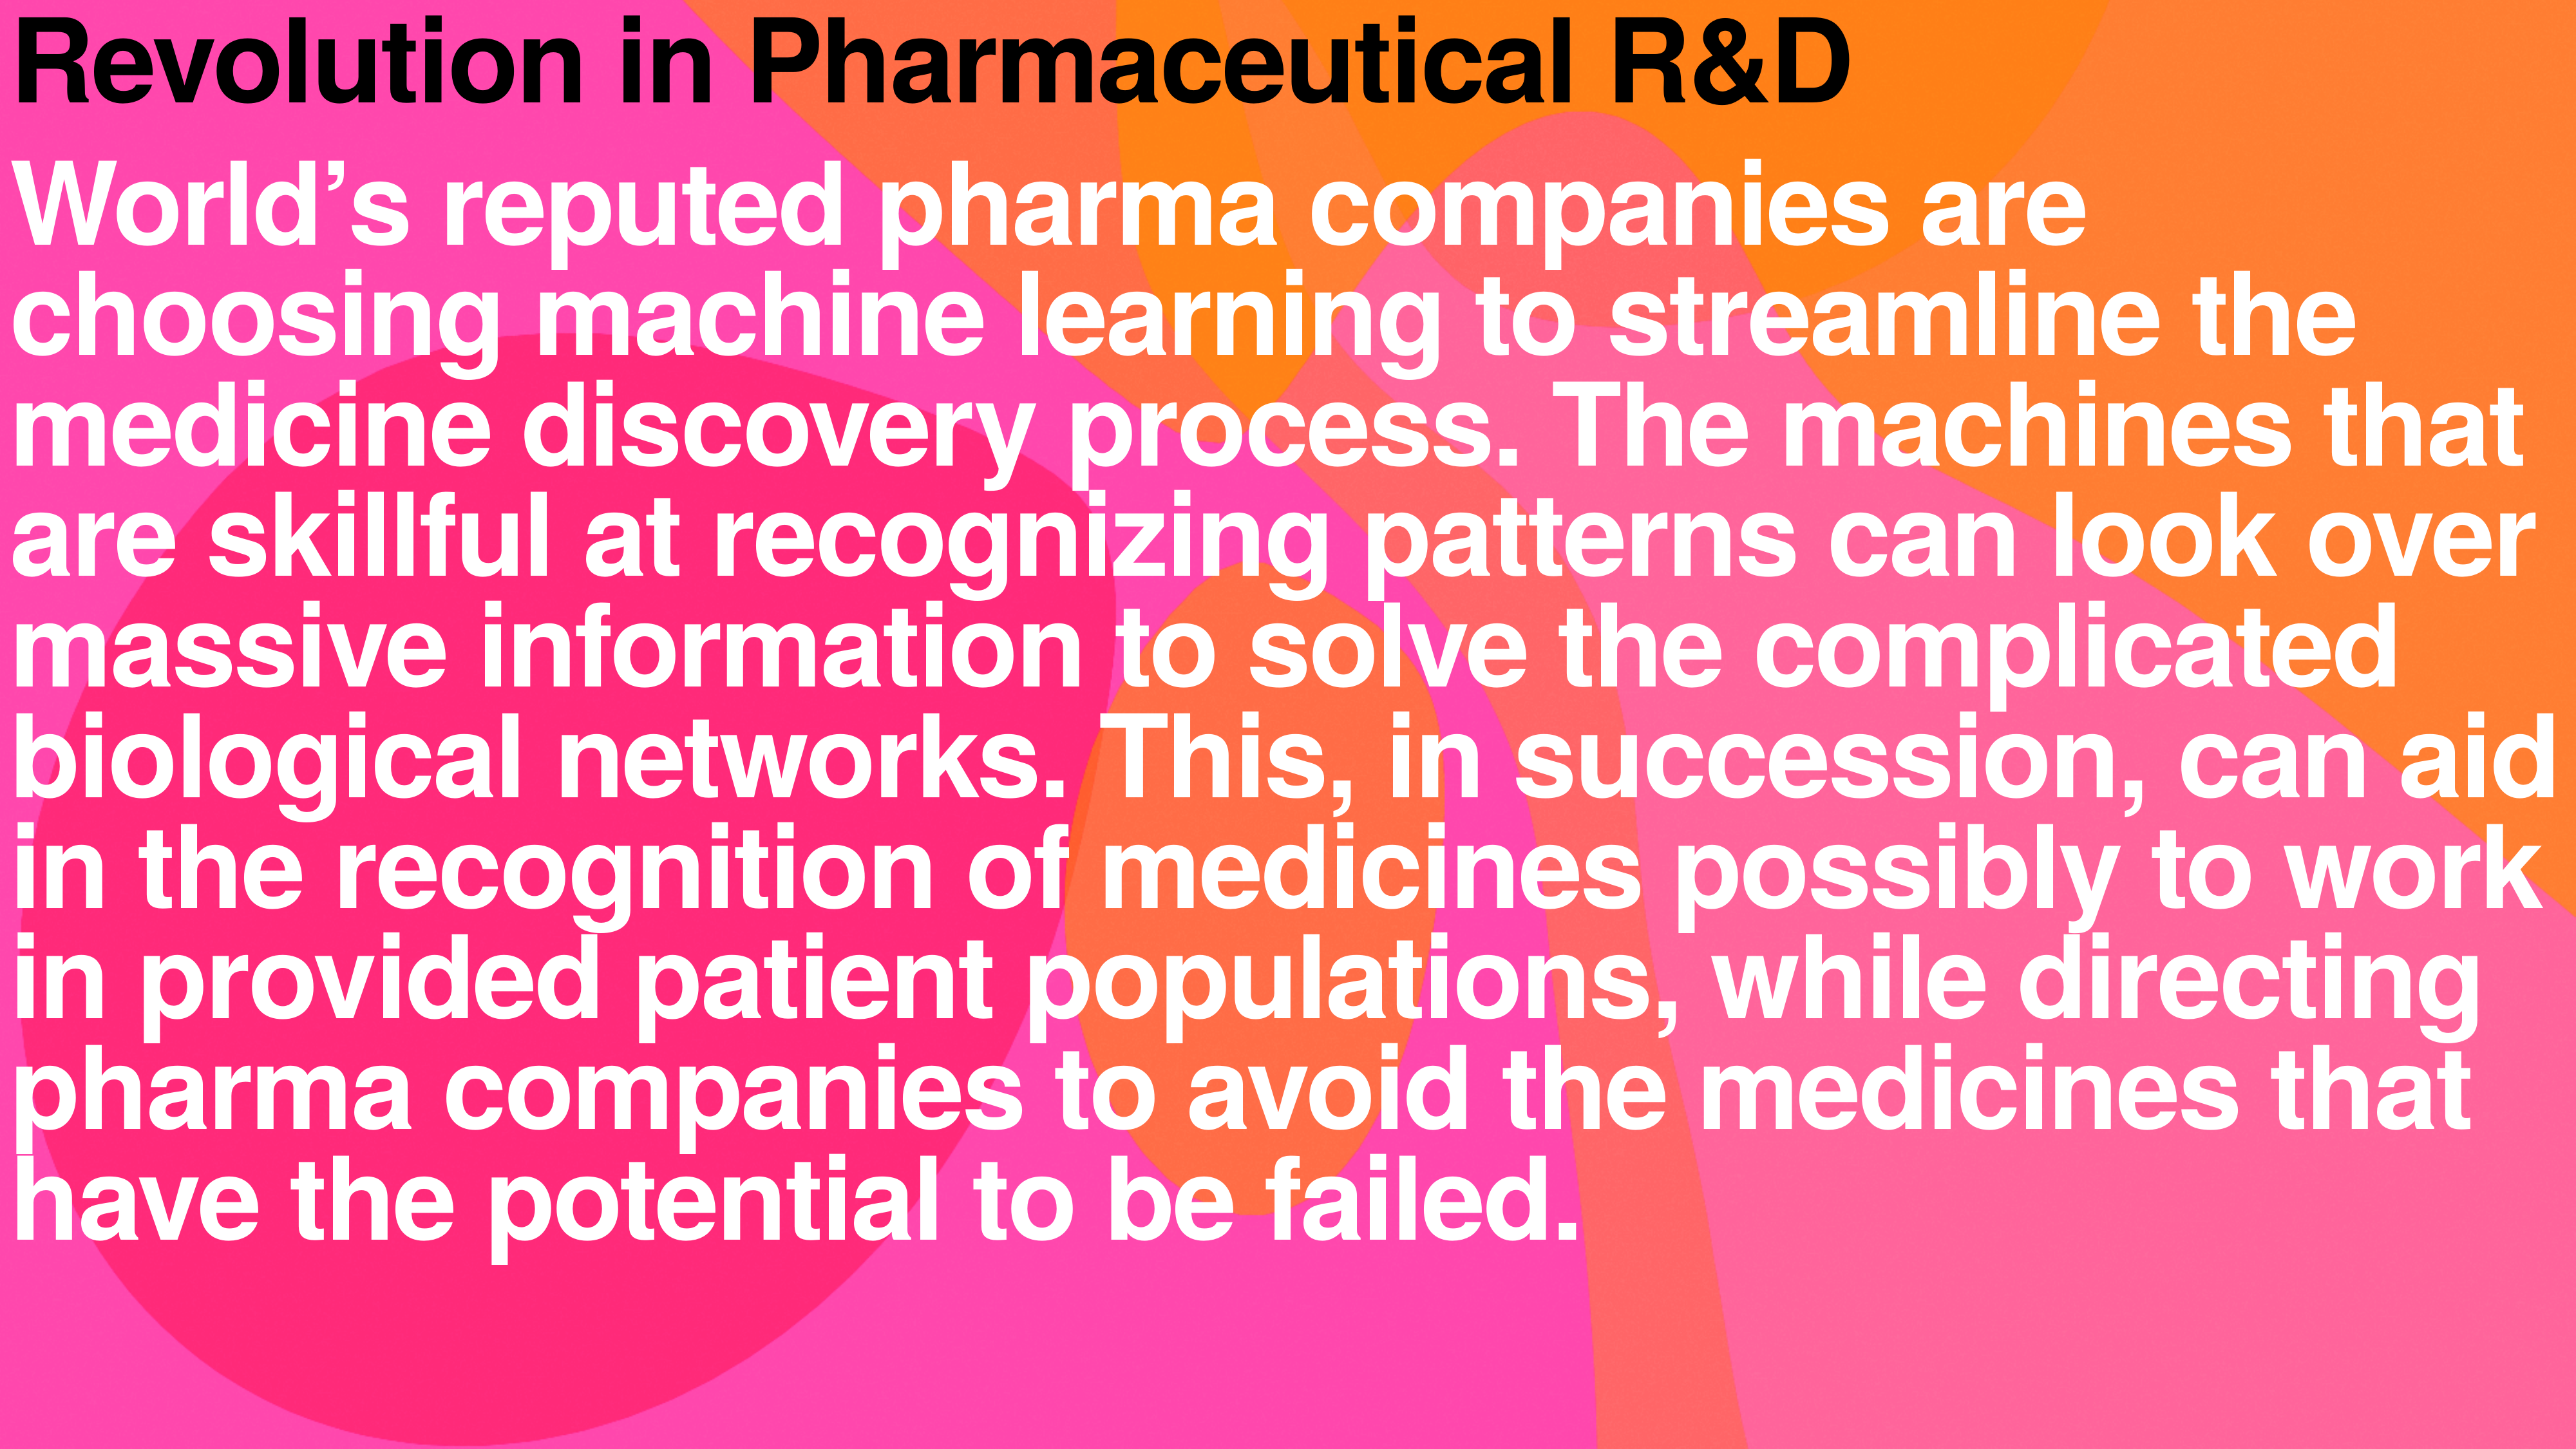

# Revolution in Pharmaceutical R&D
World’s reputed pharma companies are choosing machine learning to streamline the medicine discovery process. The machines that are skillful at recognizing patterns can look over massive information to solve the complicated biological networks. This, in succession, can aid in the recognition of medicines possibly to work in provided patient populations, while directing pharma companies to avoid the medicines that have the potential to be failed.